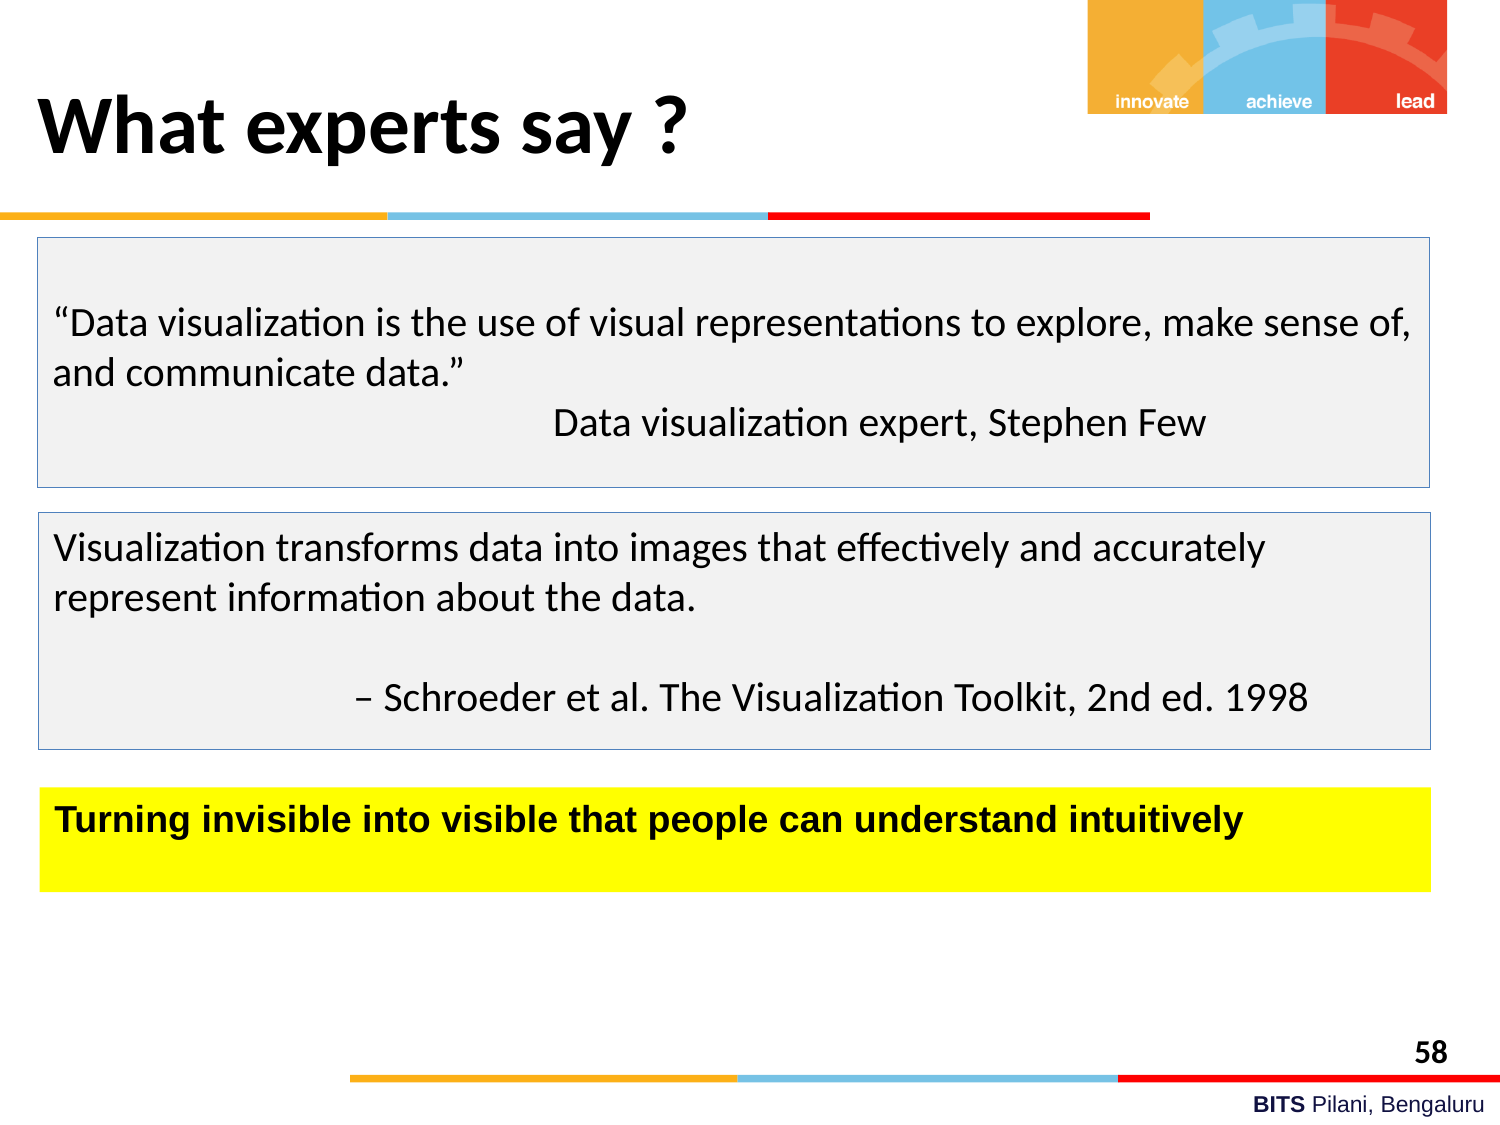

What experts say ?

“Data visualization is the use of visual representations to explore, make sense of, and communicate data.”
	               Data visualization expert, Stephen Few

Visualization transforms data into images that effectively and accurately represent information about the data.

		– Schroeder et al. The Visualization Toolkit, 2nd ed. 1998
Turning invisible into visible that people can understand intuitively

58